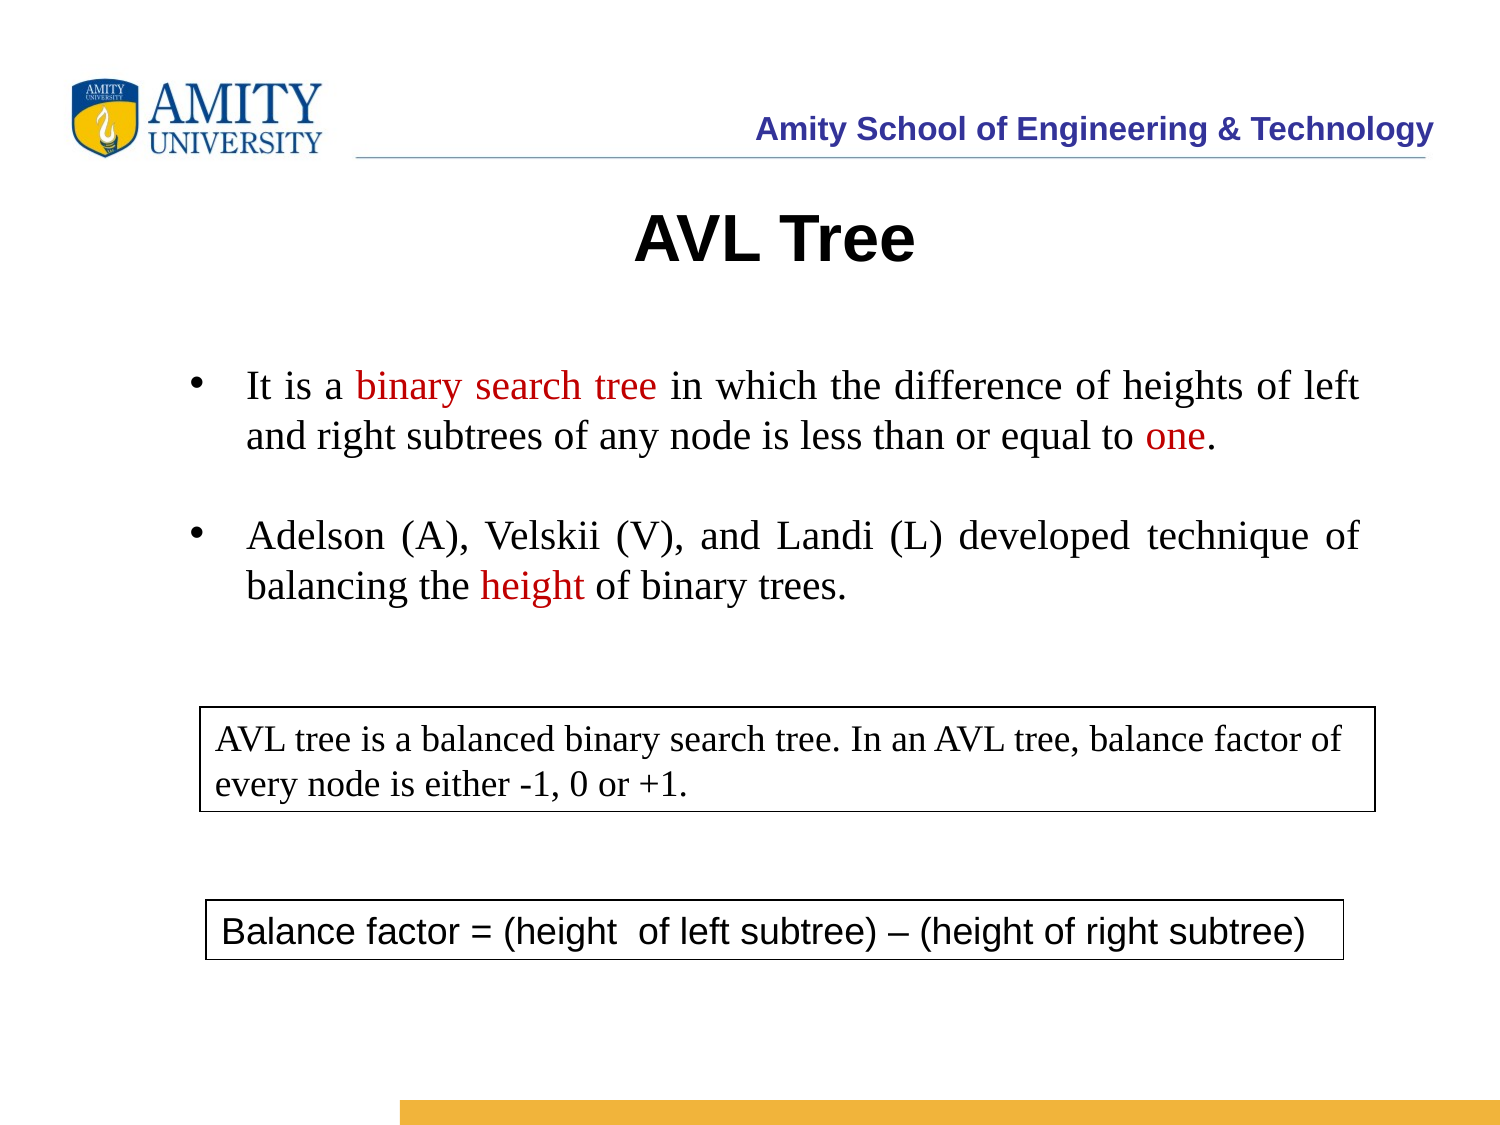

AVL Tree
It is a binary search tree in which the difference of heights of left and right subtrees of any node is less than or equal to one.

Adelson (A), Velskii (V), and Landi (L) developed technique of balancing the height of binary trees.

AVL tree is a balanced binary search tree. In an AVL tree, balance factor of every node is either -1, 0 or +1.
Balance factor = (height  of left subtree) – (height of right subtree)